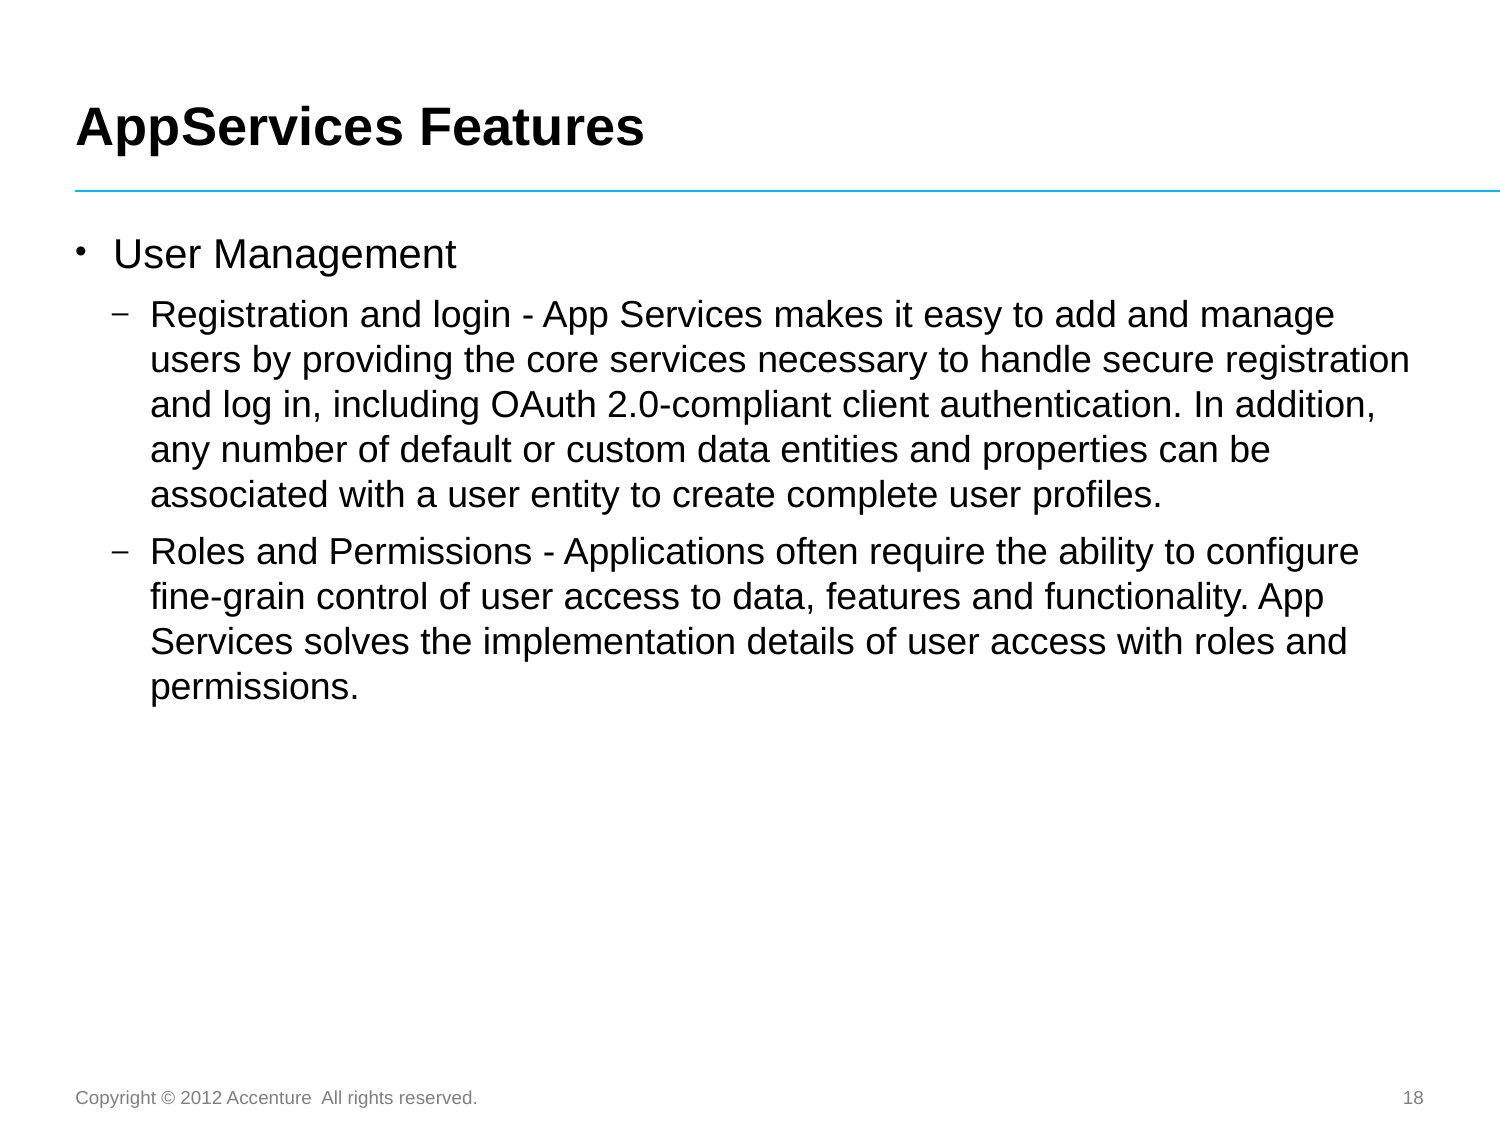

# AppServices Features
User Management
Registration and login - App Services makes it easy to add and manage users by providing the core services necessary to handle secure registration and log in, including OAuth 2.0-compliant client authentication. In addition, any number of default or custom data entities and properties can be associated with a user entity to create complete user profiles.
Roles and Permissions - Applications often require the ability to configure fine-grain control of user access to data, features and functionality. App Services solves the implementation details of user access with roles and permissions.